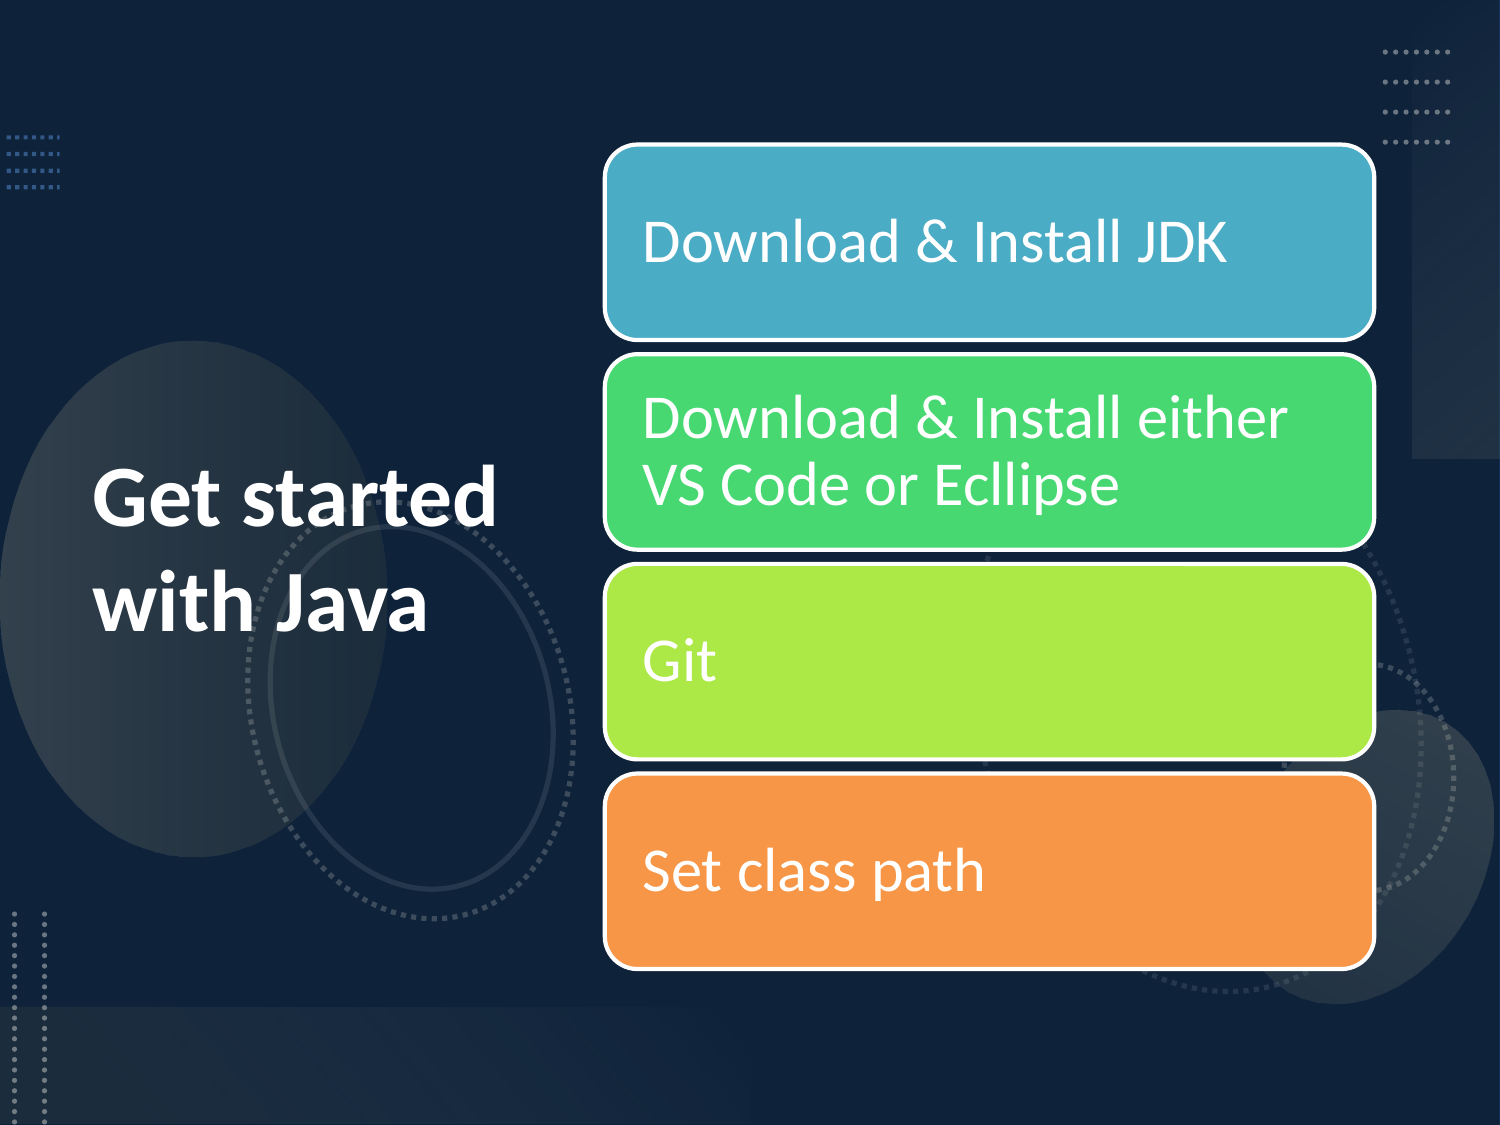

# Get started with Java
Download & Install JDK
Download & Install either VS Code or Ecllipse
Git
Set class path